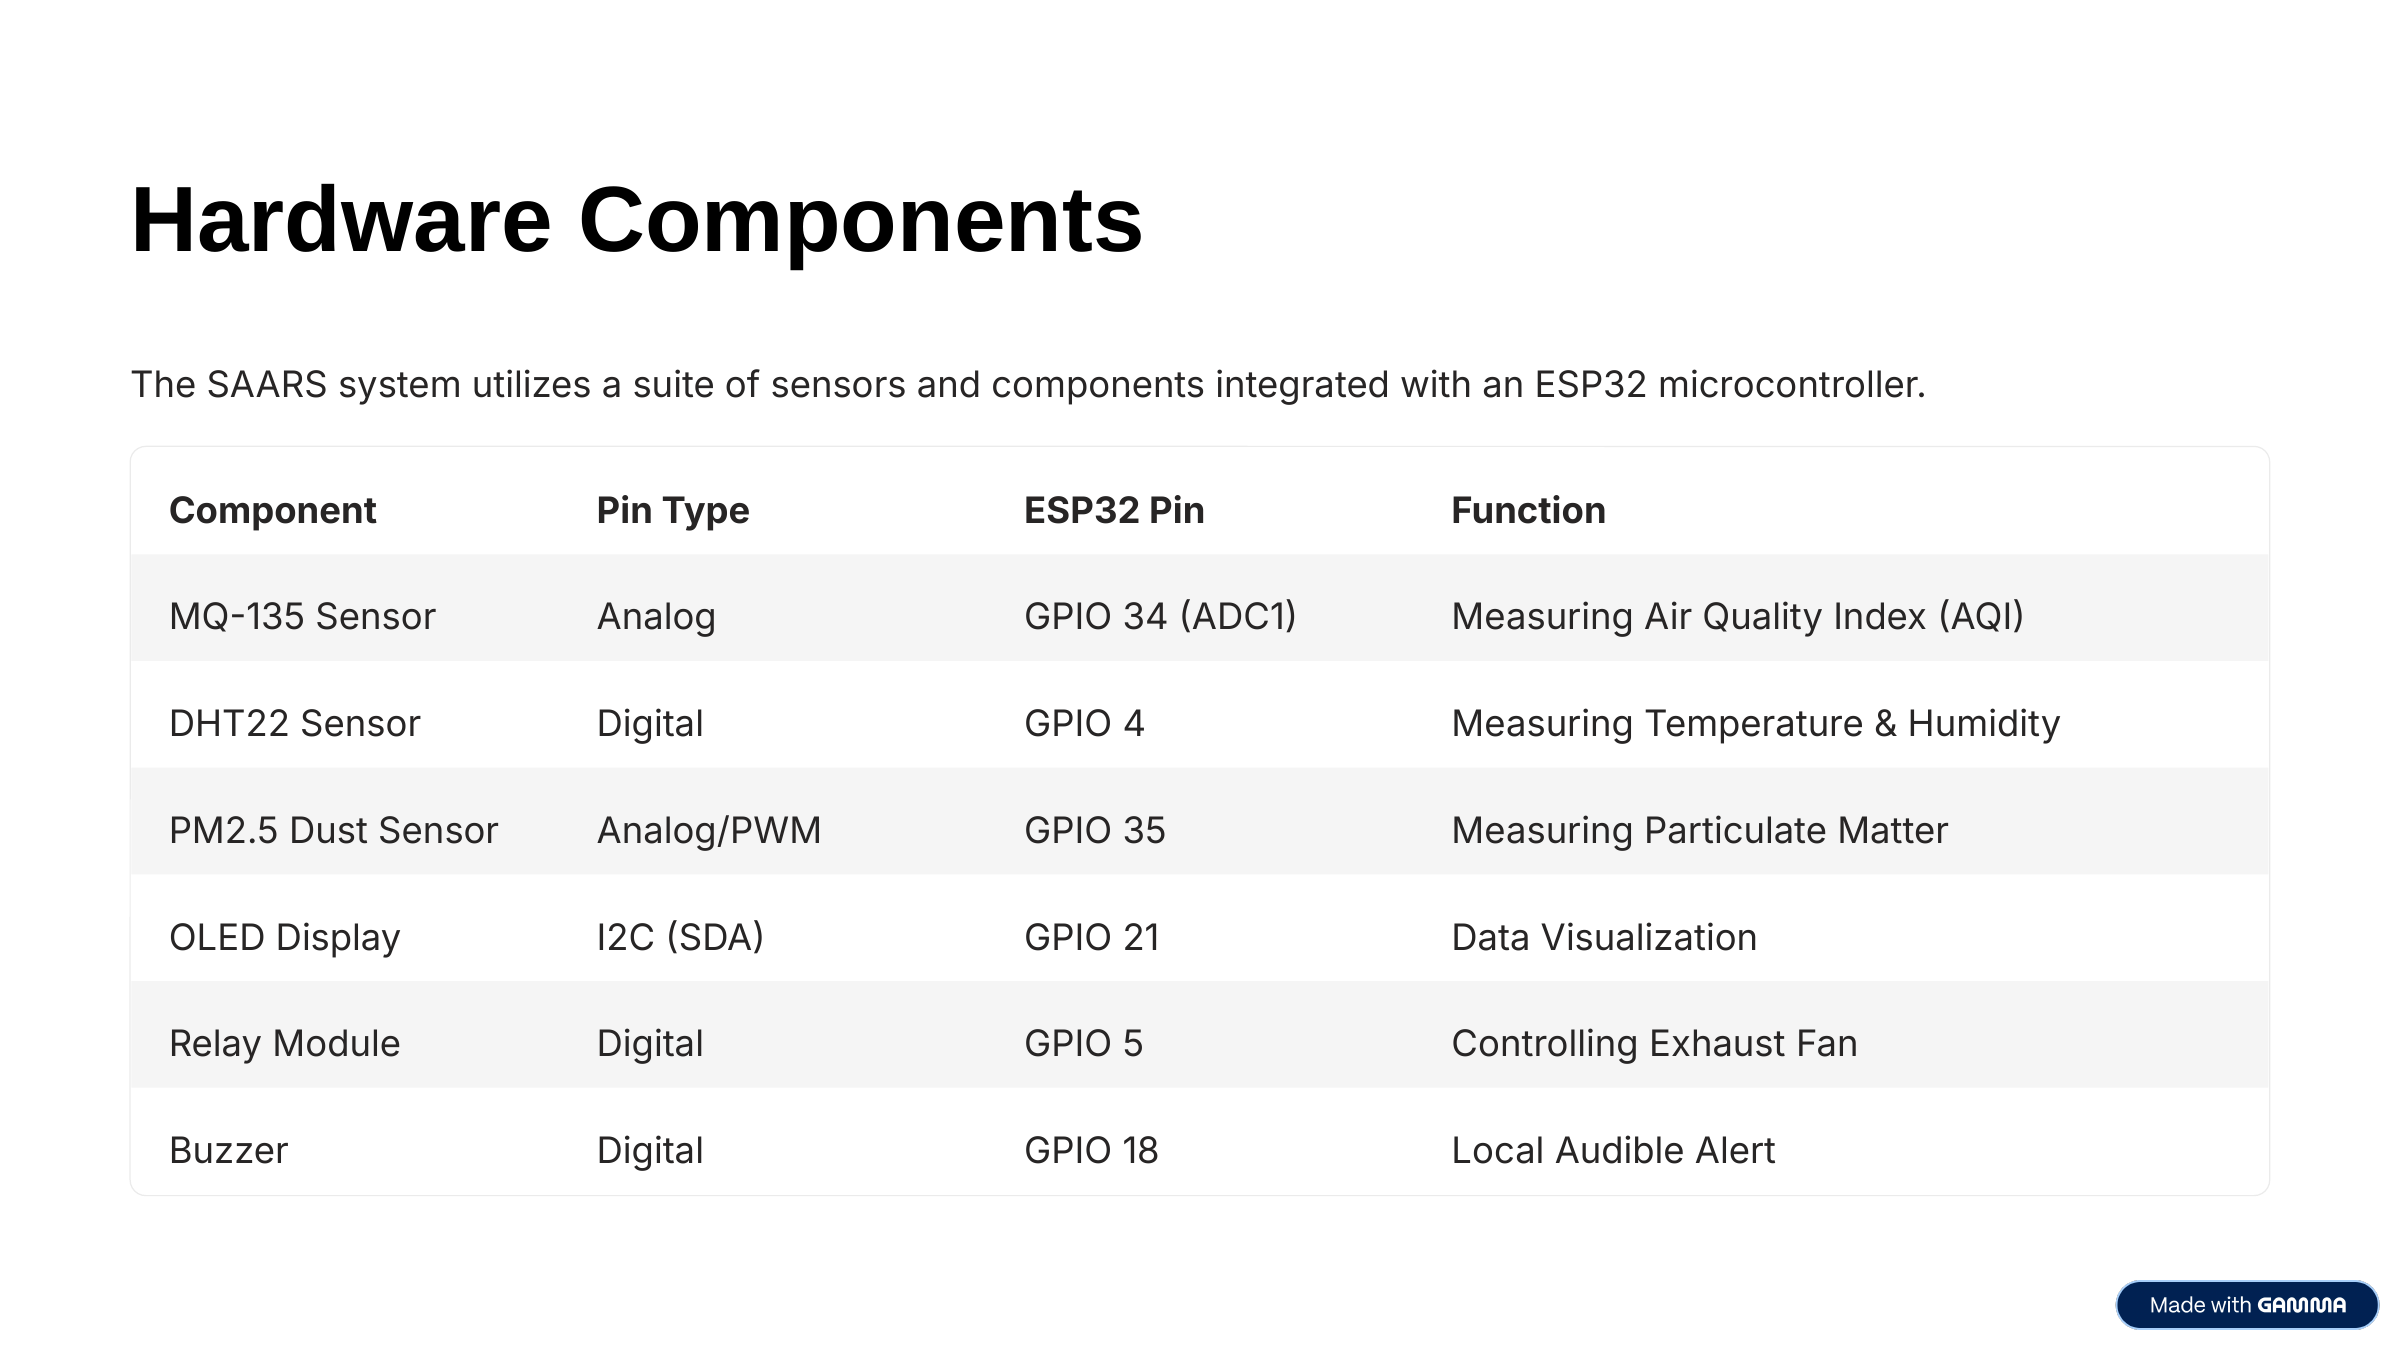

Hardware Components
The SAARS system utilizes a suite of sensors and components integrated with an ESP32 microcontroller.

Component
Pin Type
ESP32 Pin
Function

MQ-135 Sensor
Analog
GPIO 34 (ADC1)
Measuring Air Quality Index (AQI)

DHT22 Sensor
Digital
GPIO 4
Measuring Temperature & Humidity

PM2.5 Dust Sensor
Analog/PWM
GPIO 35
Measuring Particulate Matter

OLED Display
I2C (SDA)
GPIO 21
Data Visualization

Relay Module
Digital
GPIO 5
Controlling Exhaust Fan

Buzzer
Digital
GPIO 18
Local Audible Alert